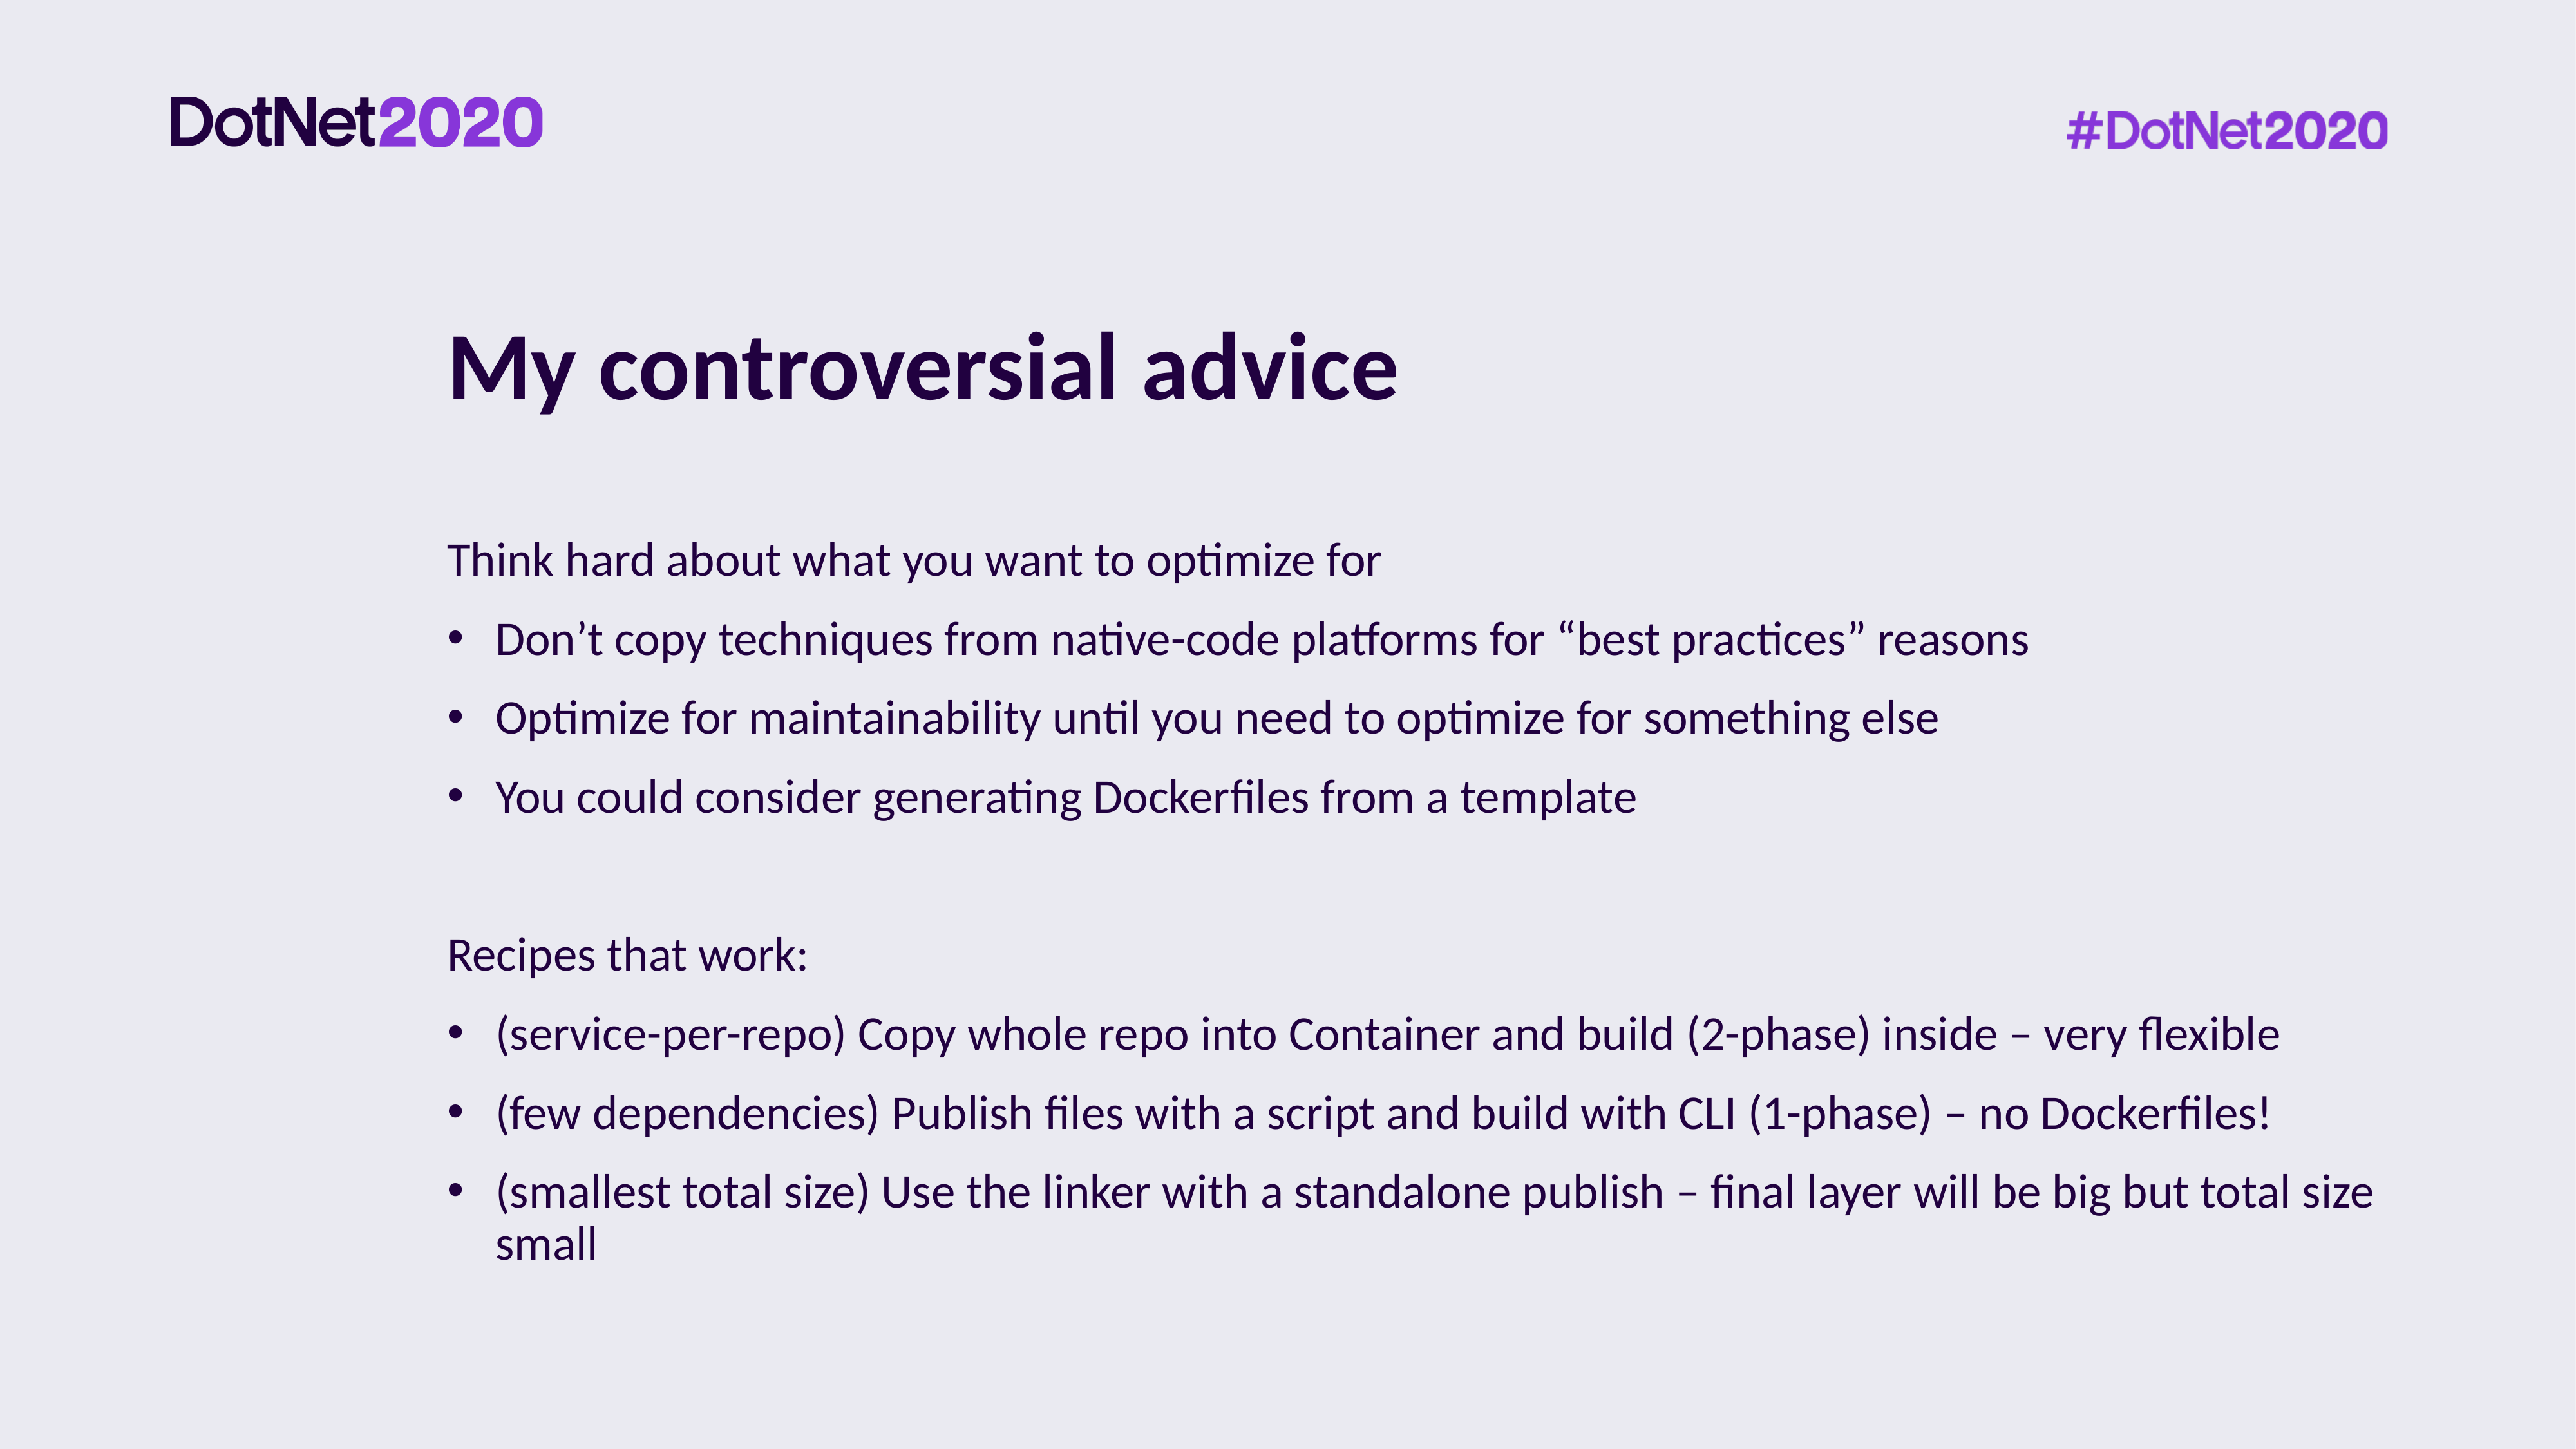

# My controversial advice
Think hard about what you want to optimize for
Don’t copy techniques from native-code platforms for “best practices” reasons
Optimize for maintainability until you need to optimize for something else
You could consider generating Dockerfiles from a template

Recipes that work:
(service-per-repo) Copy whole repo into Container and build (2-phase) inside – very flexible
(few dependencies) Publish files with a script and build with CLI (1-phase) – no Dockerfiles!
(smallest total size) Use the linker with a standalone publish – final layer will be big but total size small